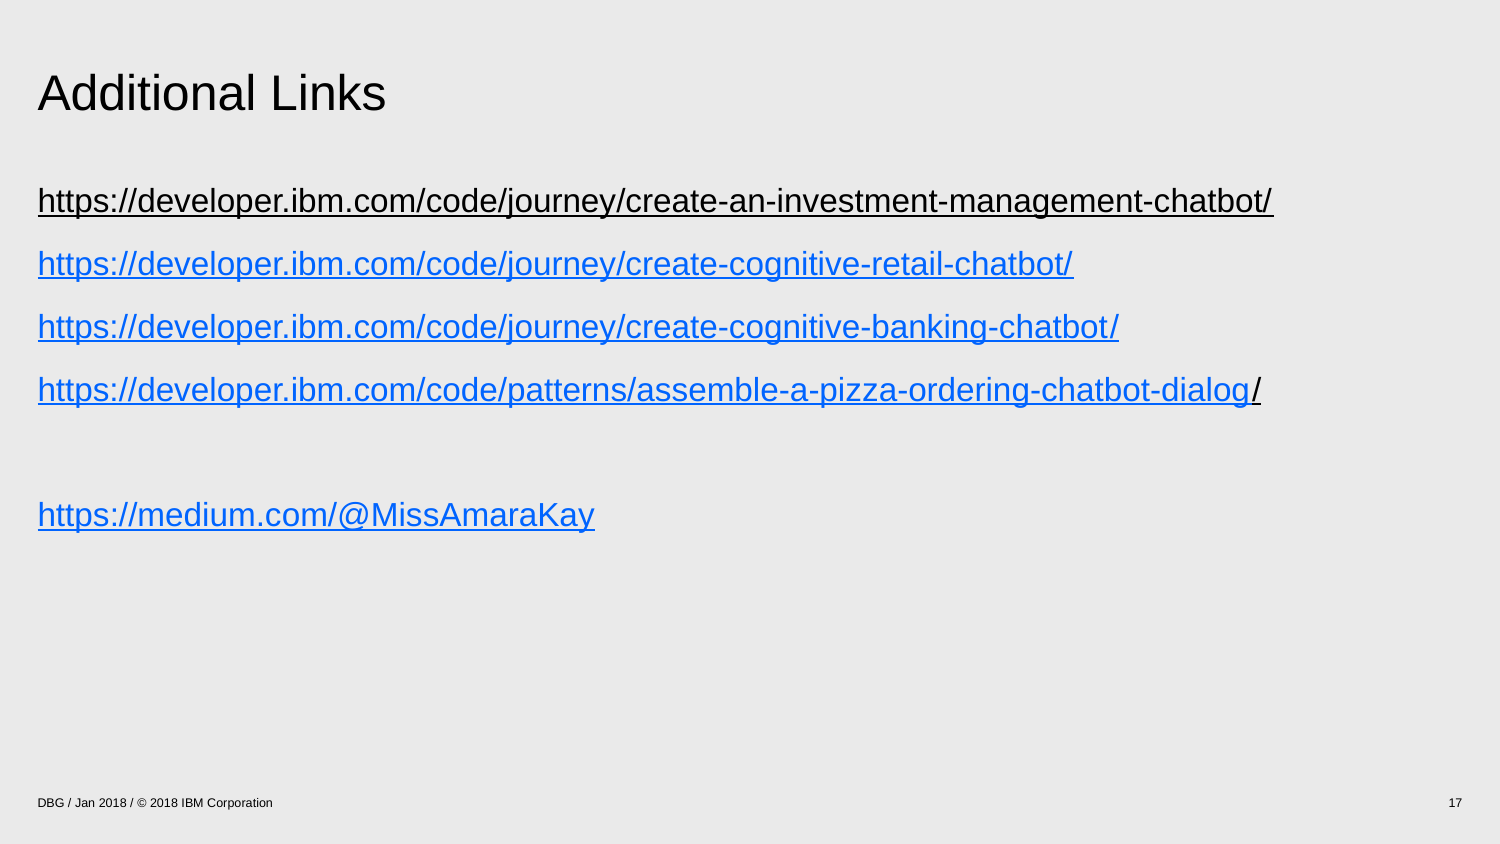

# Additional Links
https://developer.ibm.com/code/journey/create-an-investment-management-chatbot/
https://developer.ibm.com/code/journey/create-cognitive-retail-chatbot/
https://developer.ibm.com/code/journey/create-cognitive-banking-chatbot/
https://developer.ibm.com/code/patterns/assemble-a-pizza-ordering-chatbot-dialog/

https://medium.com/@MissAmaraKay

DBG / Jan 2018 / © 2018 IBM Corporation
17